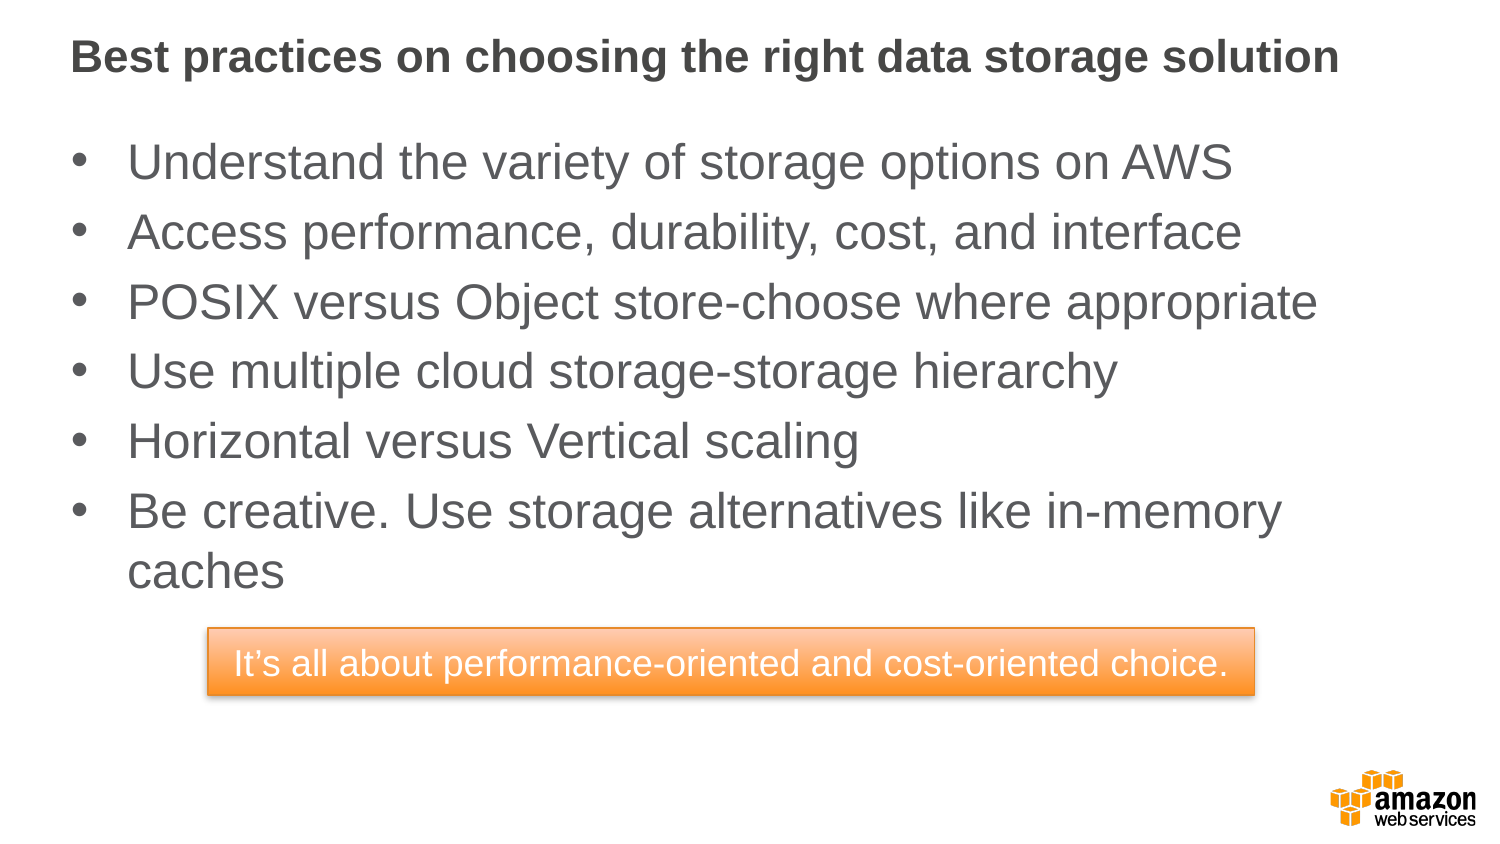

# Best practices on choosing the right data storage solution
Understand the variety of storage options on AWS
Access performance, durability, cost, and interface
POSIX versus Object store-choose where appropriate
Use multiple cloud storage-storage hierarchy
Horizontal versus Vertical scaling
Be creative. Use storage alternatives like in-memory caches

It’s all about performance-oriented and cost-oriented choice.